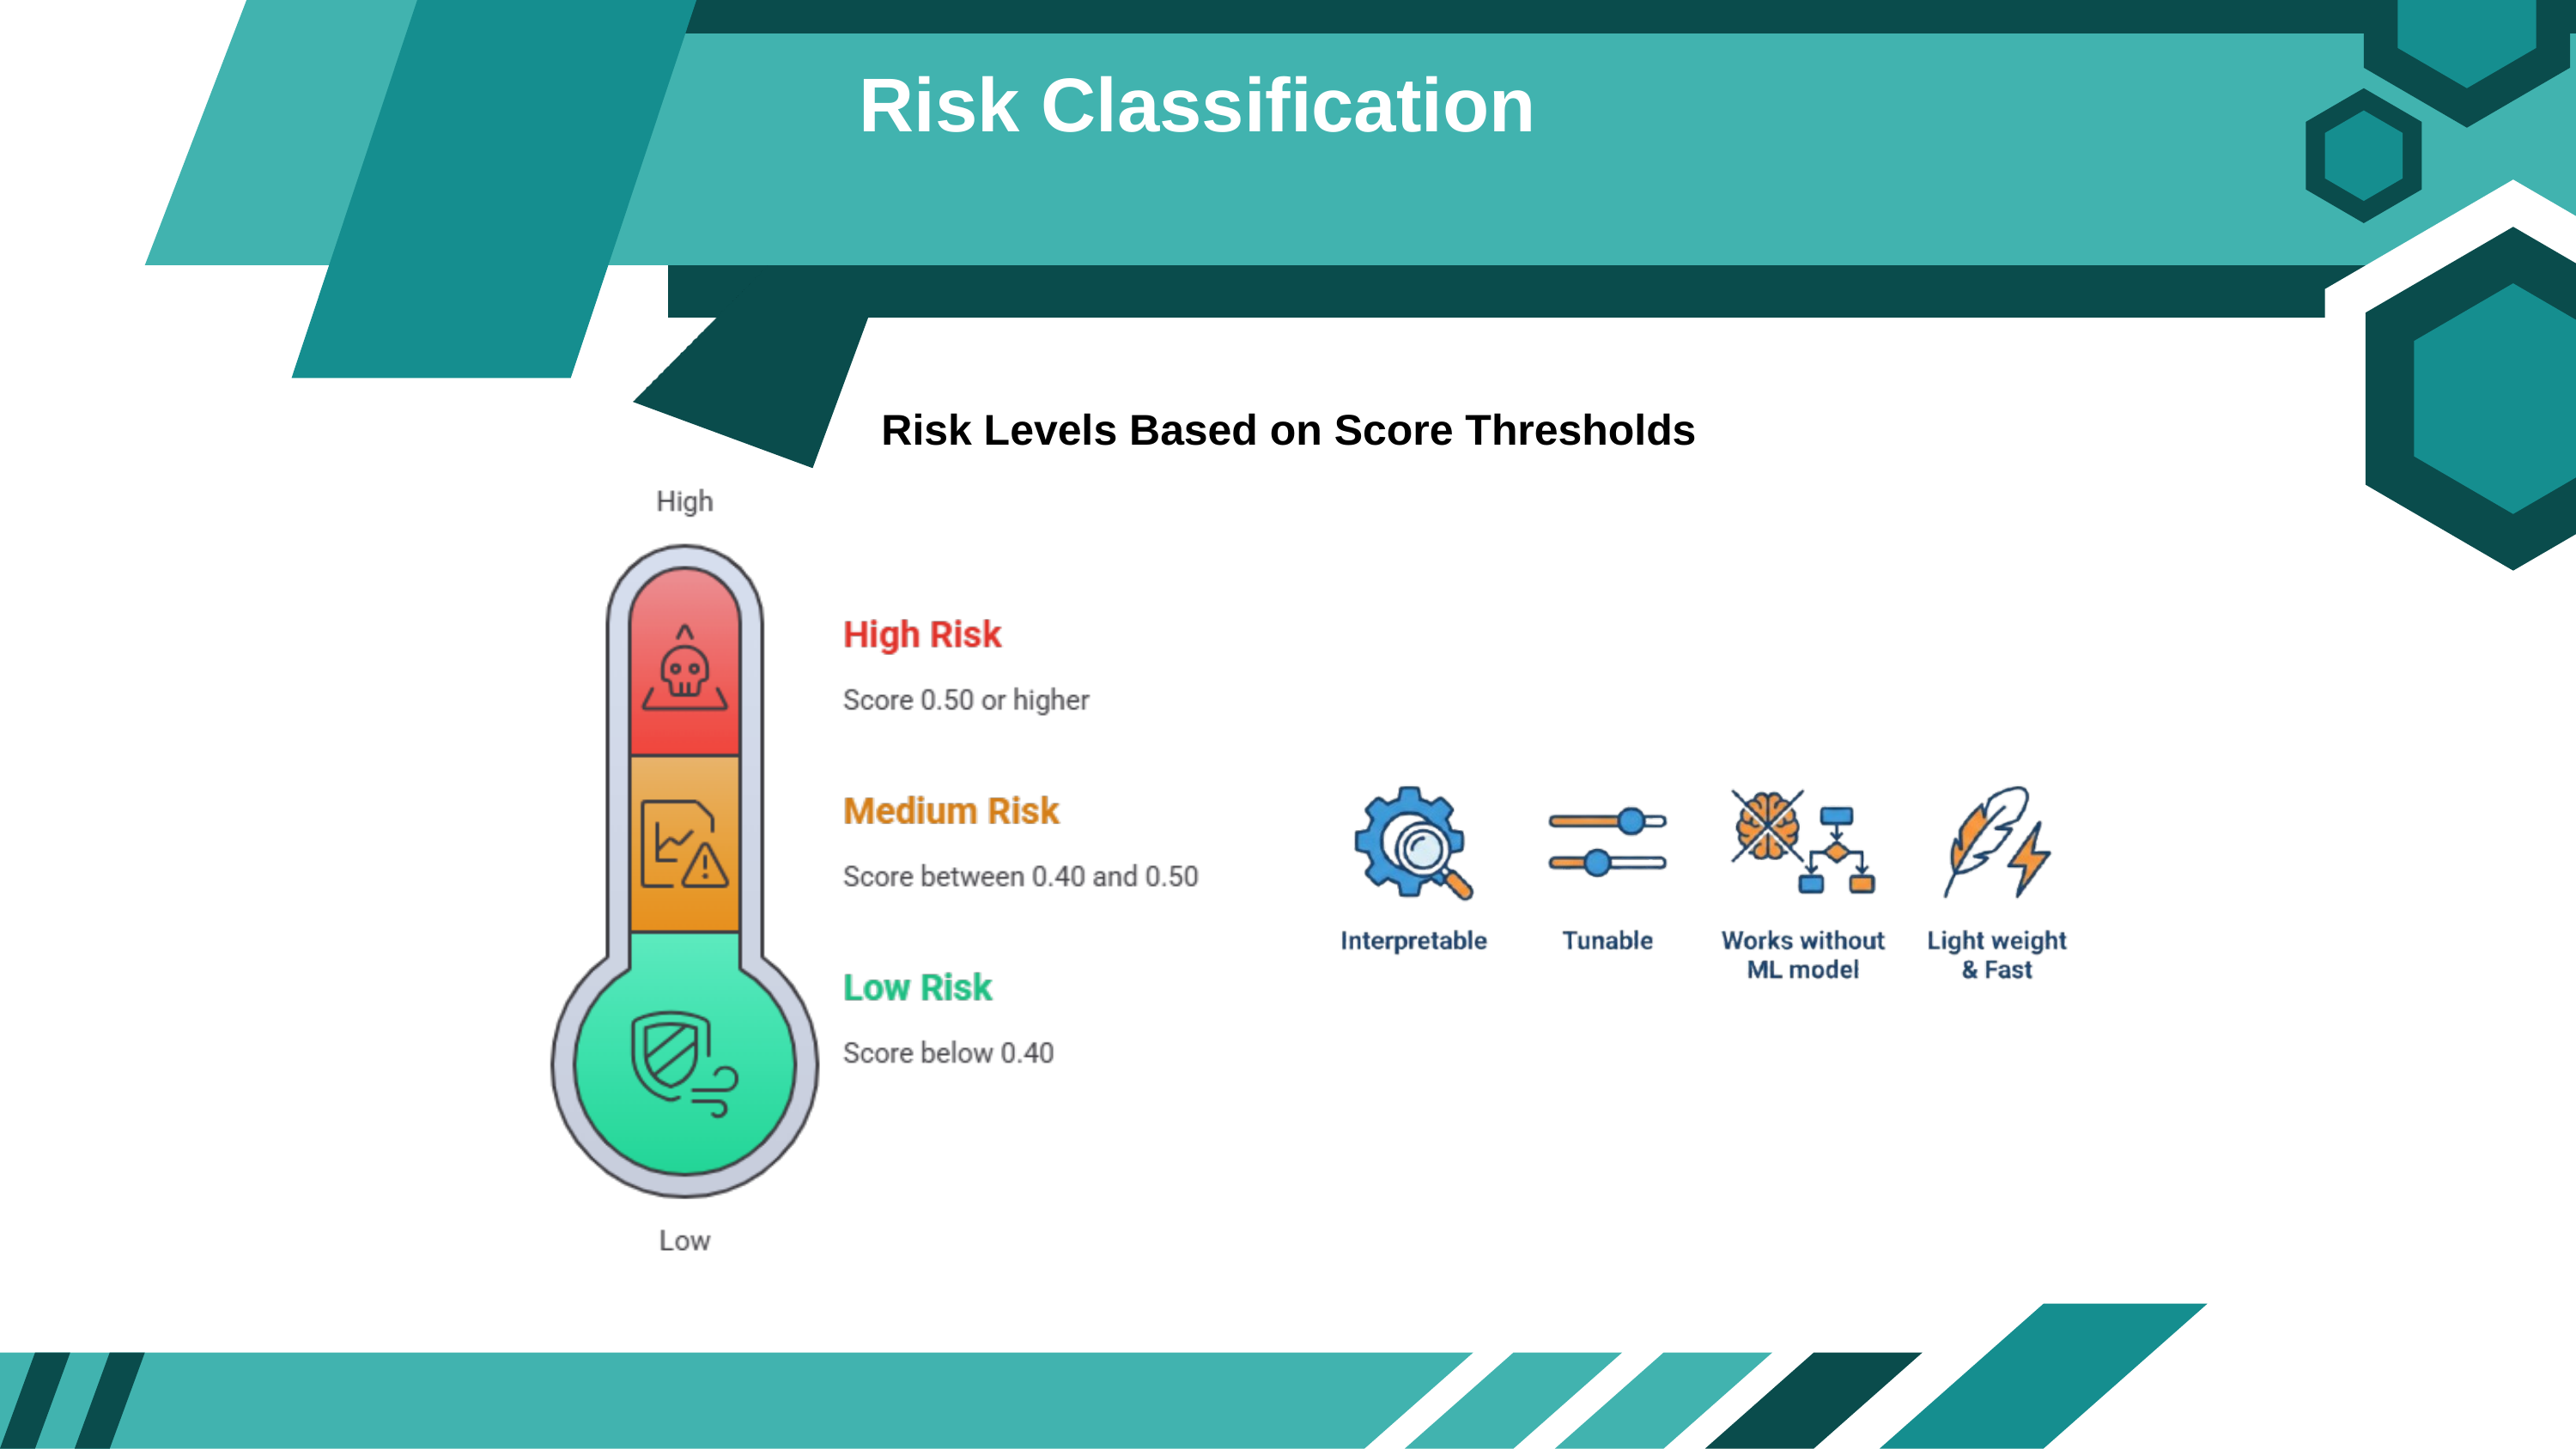

Risk Classification

Risk Levels Based on Score Thresholds